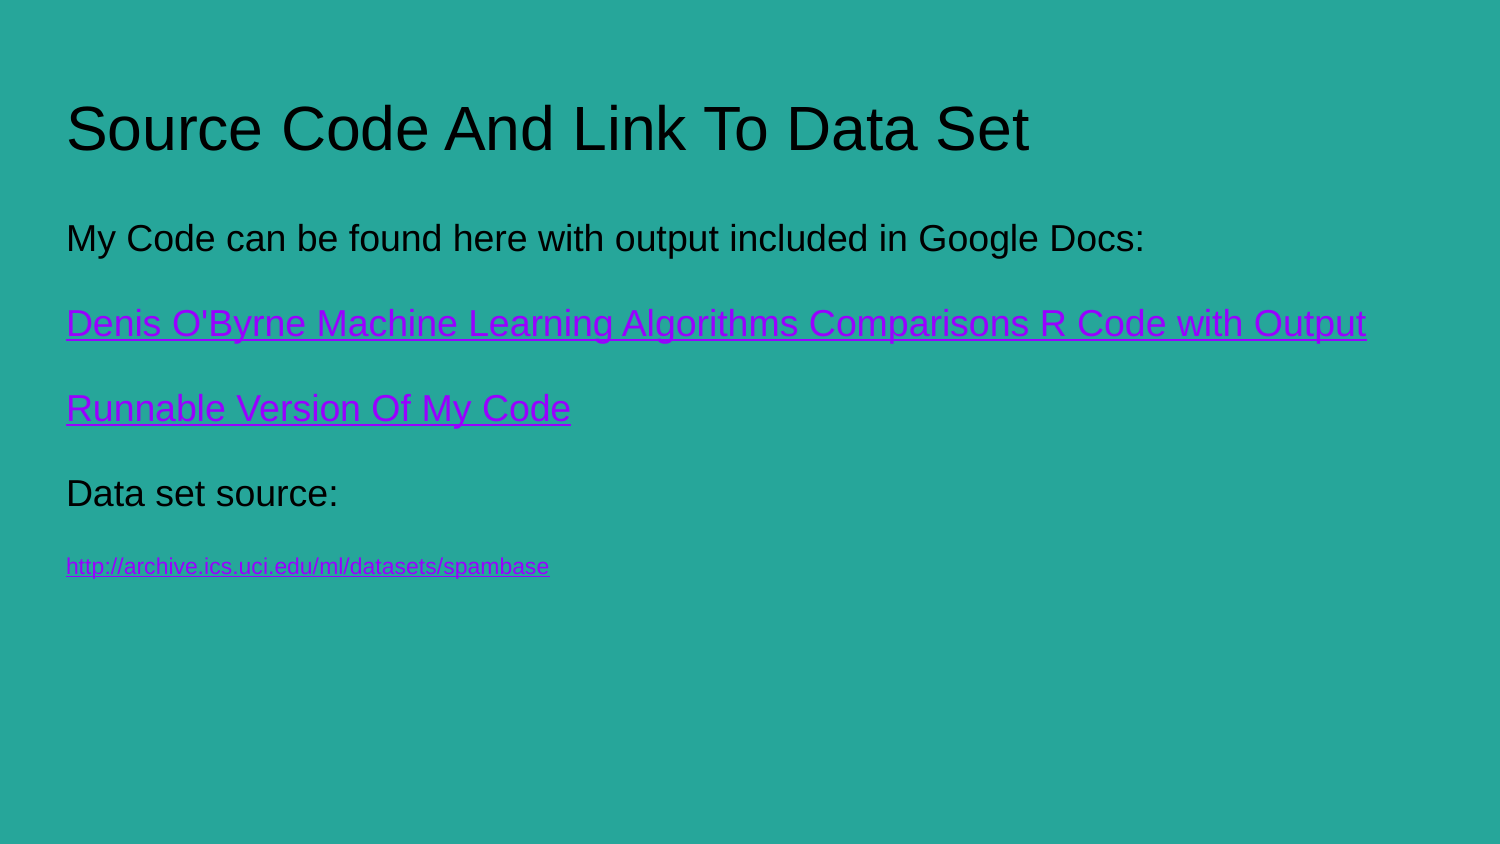

# Source Code And Link To Data Set
My Code can be found here with output included in Google Docs:
Denis O'Byrne Machine Learning Algorithms Comparisons R Code with Output
Runnable Version Of My Code
Data set source:
http://archive.ics.uci.edu/ml/datasets/spambase